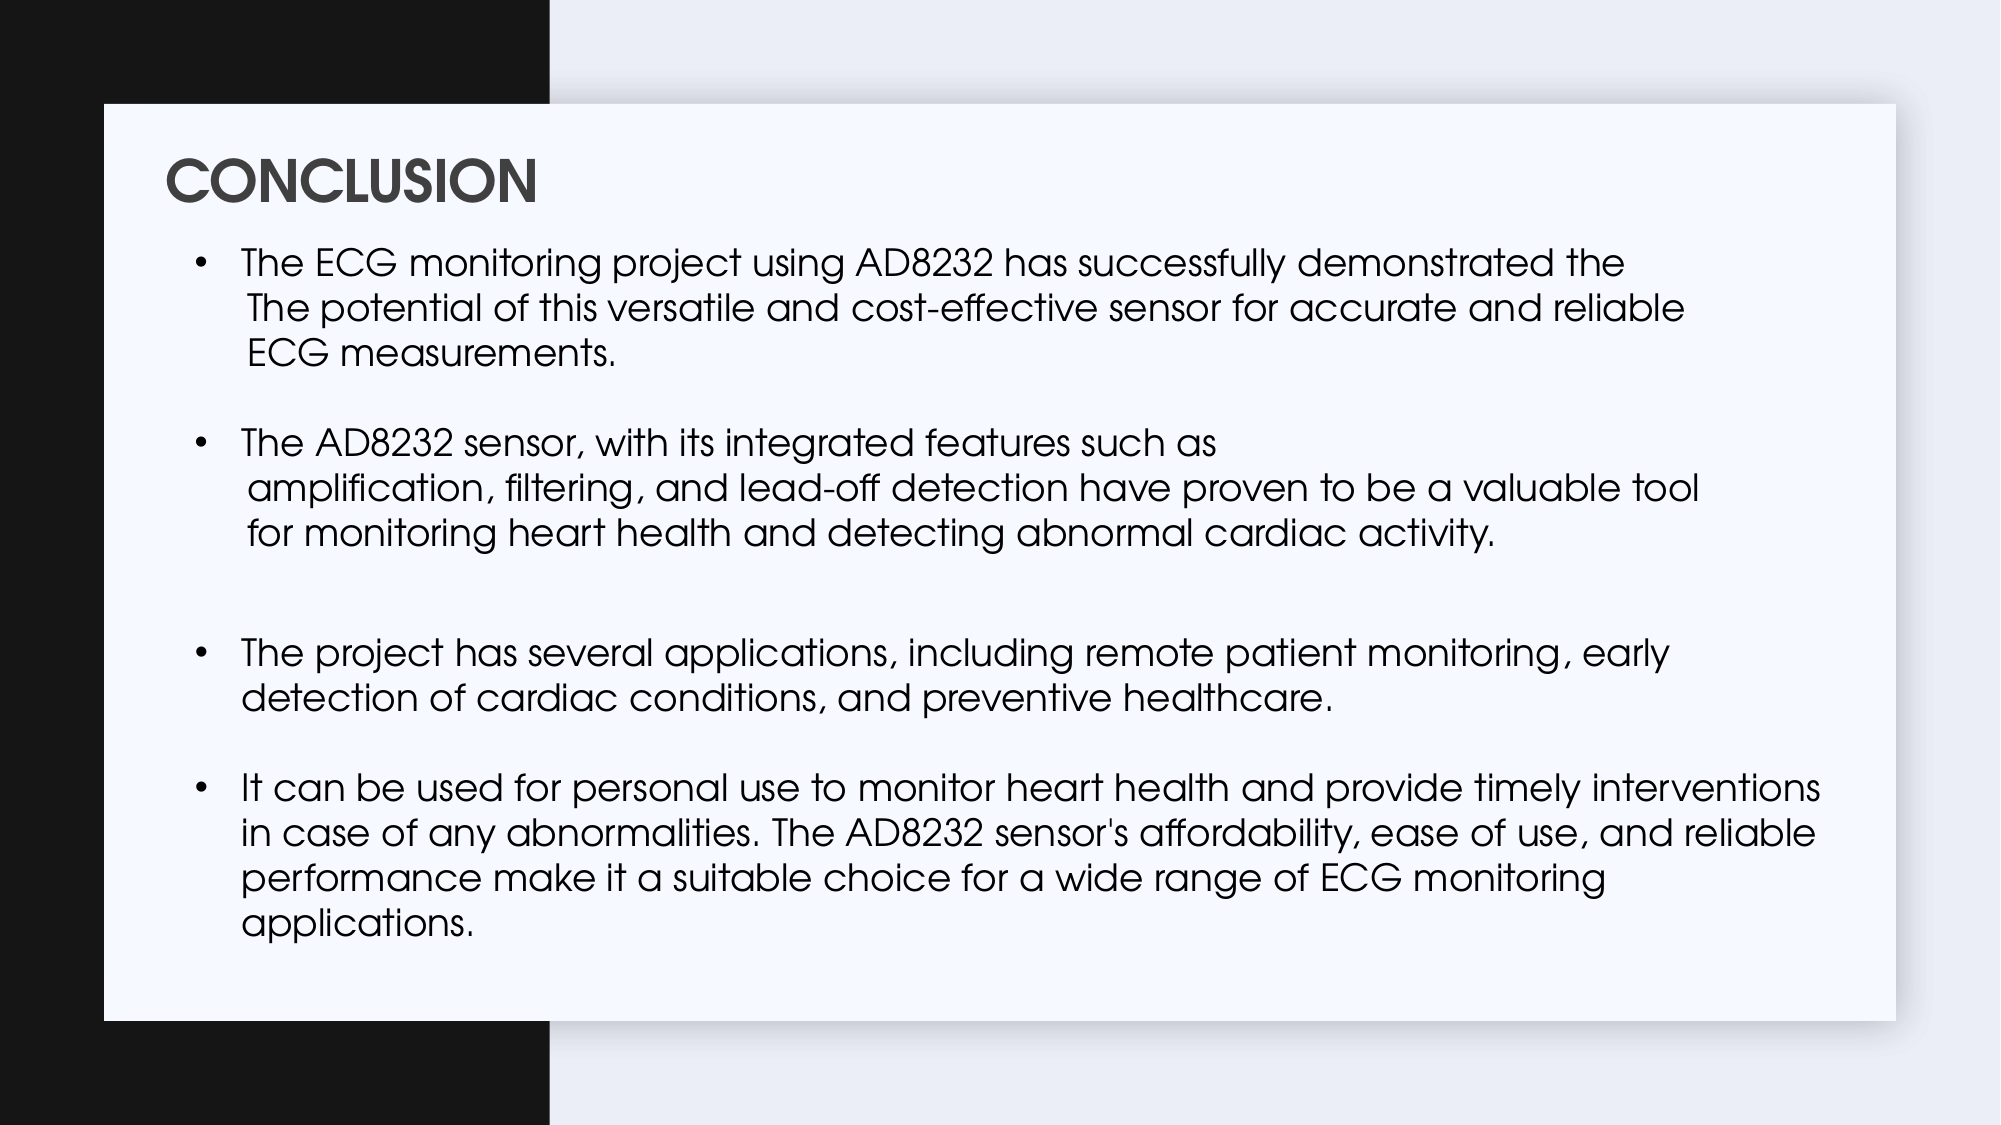

# Conclusion
The ECG monitoring project using AD8232 has successfully demonstrated the
     The potential of this versatile and cost-effective sensor for accurate and reliable
     ECG measurements.

The AD8232 sensor, with its integrated features such as
     amplification, filtering, and lead-off detection have proven to be a valuable tool
     for monitoring heart health and detecting abnormal cardiac activity.
The project has several applications, including remote patient monitoring, early detection of cardiac conditions, and preventive healthcare.

It can be used for personal use to monitor heart health and provide timely interventions in case of any abnormalities. The AD8232 sensor's affordability, ease of use, and reliable performance make it a suitable choice for a wide range of ECG monitoring applications.